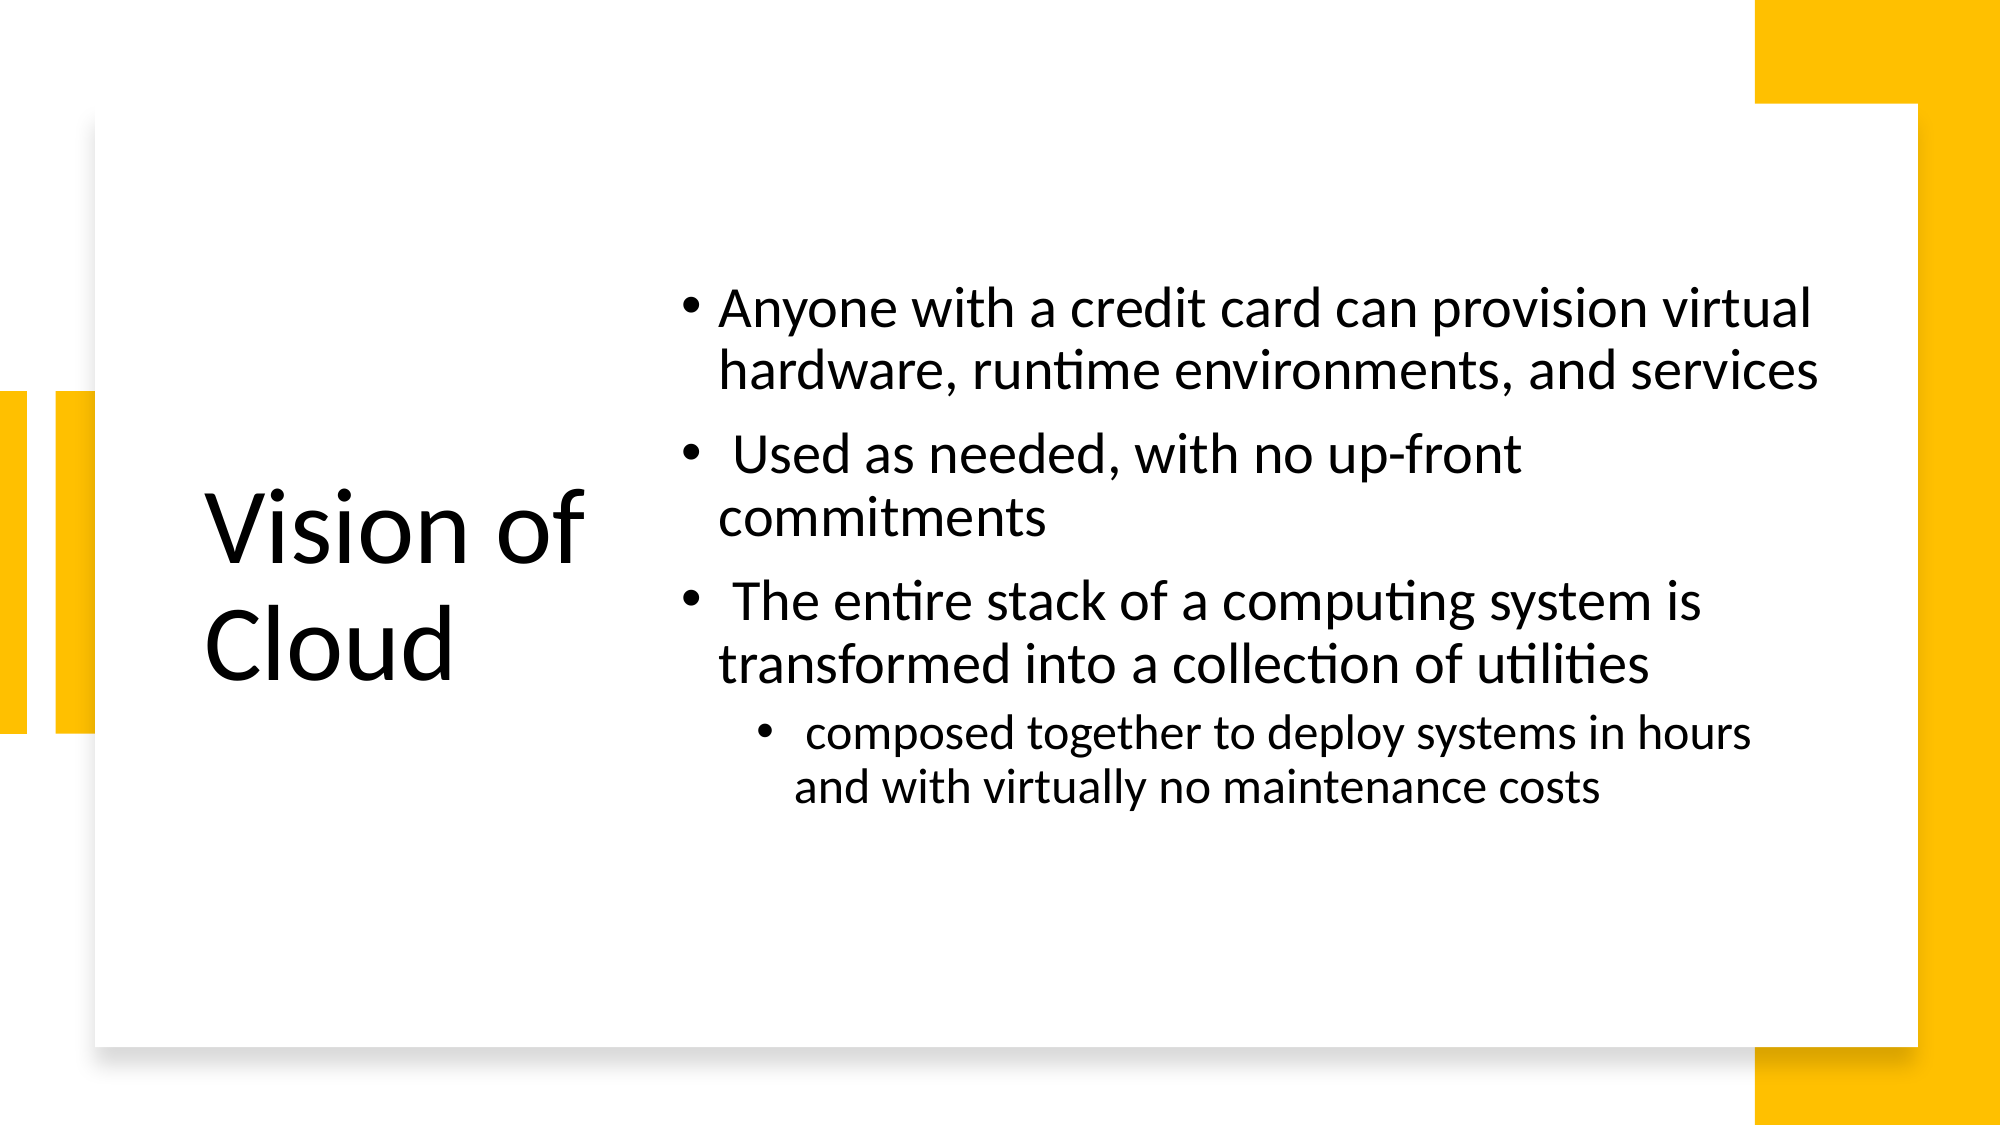

# Vision of Cloud
Anyone with a credit card can provision virtual hardware, runtime environments, and services
 Used as needed, with no up-front commitments
 The entire stack of a computing system is transformed into a collection of utilities
 composed together to deploy systems in hours  and with virtually no maintenance costs